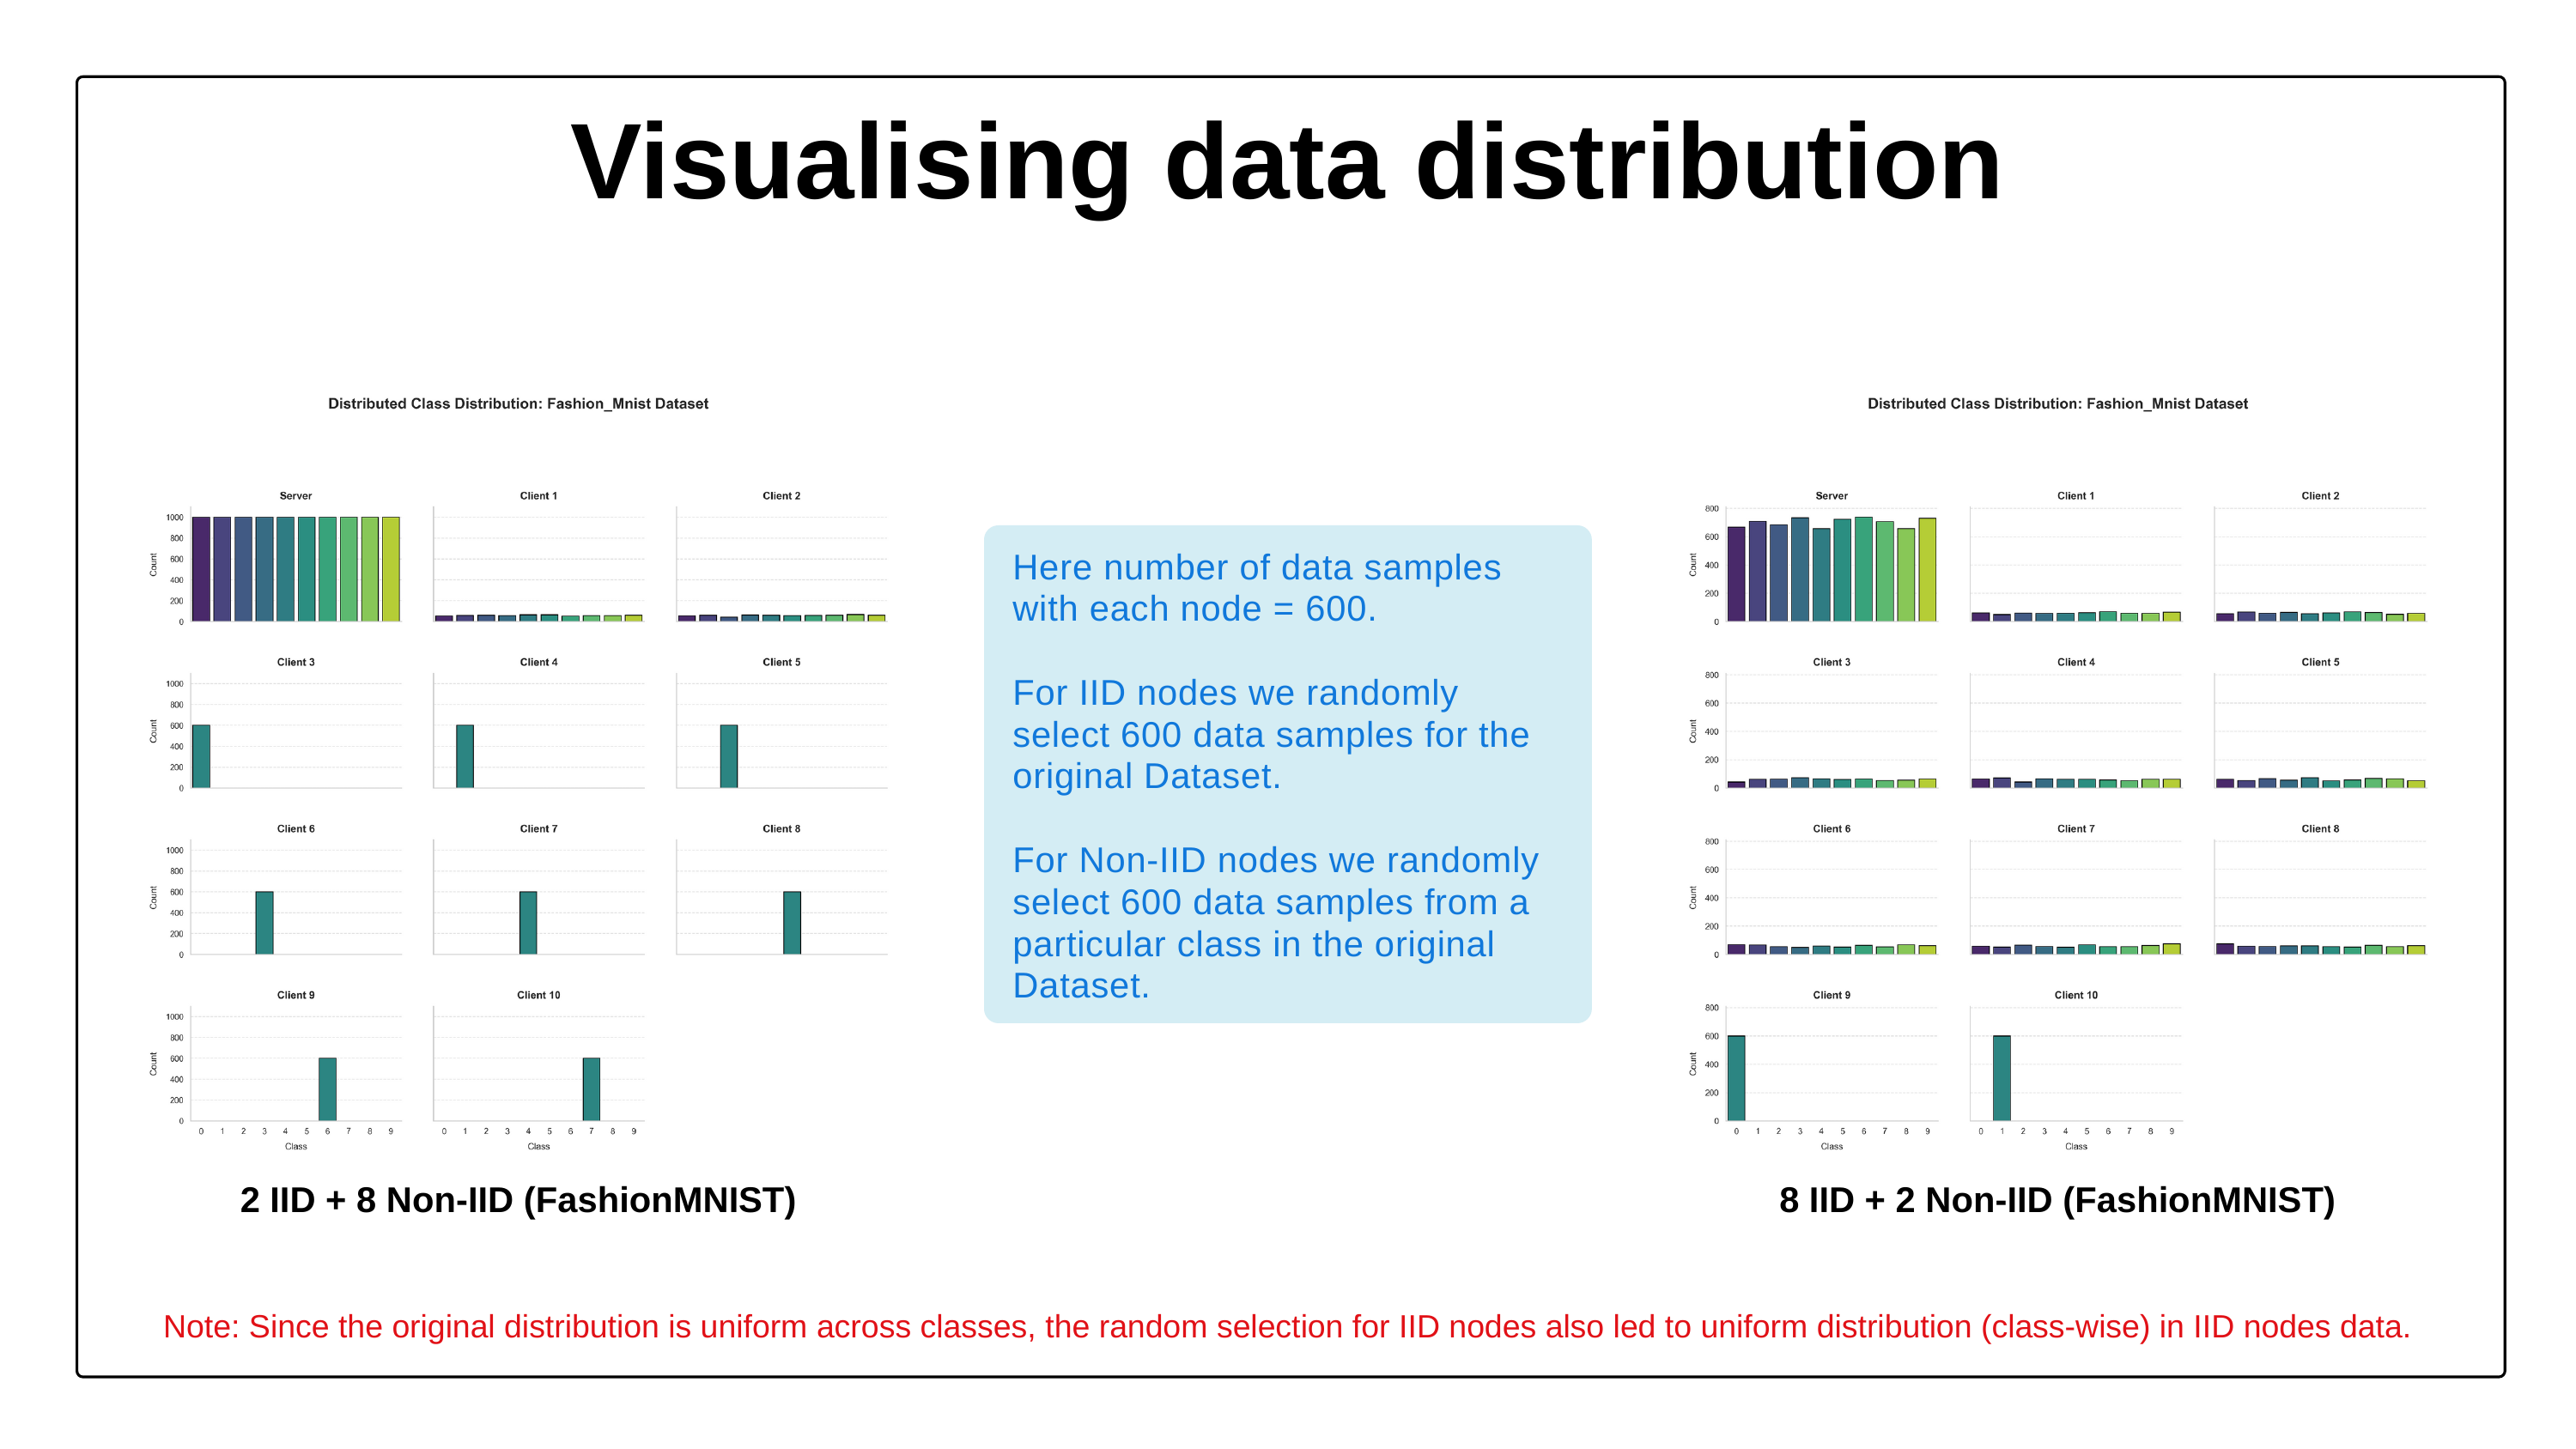

Visualising data distribution

Here number of data samples with each node = 600.

For IID nodes we randomly select 600 data samples for the original Dataset.

For Non-IID nodes we randomly select 600 data samples from a particular class in the original Dataset.
2 IID + 8 Non-IID (FashionMNIST)
8 IID + 2 Non-IID (FashionMNIST)
Note: Since the original distribution is uniform across classes, the random selection for IID nodes also led to uniform distribution (class-wise) in IID nodes data.